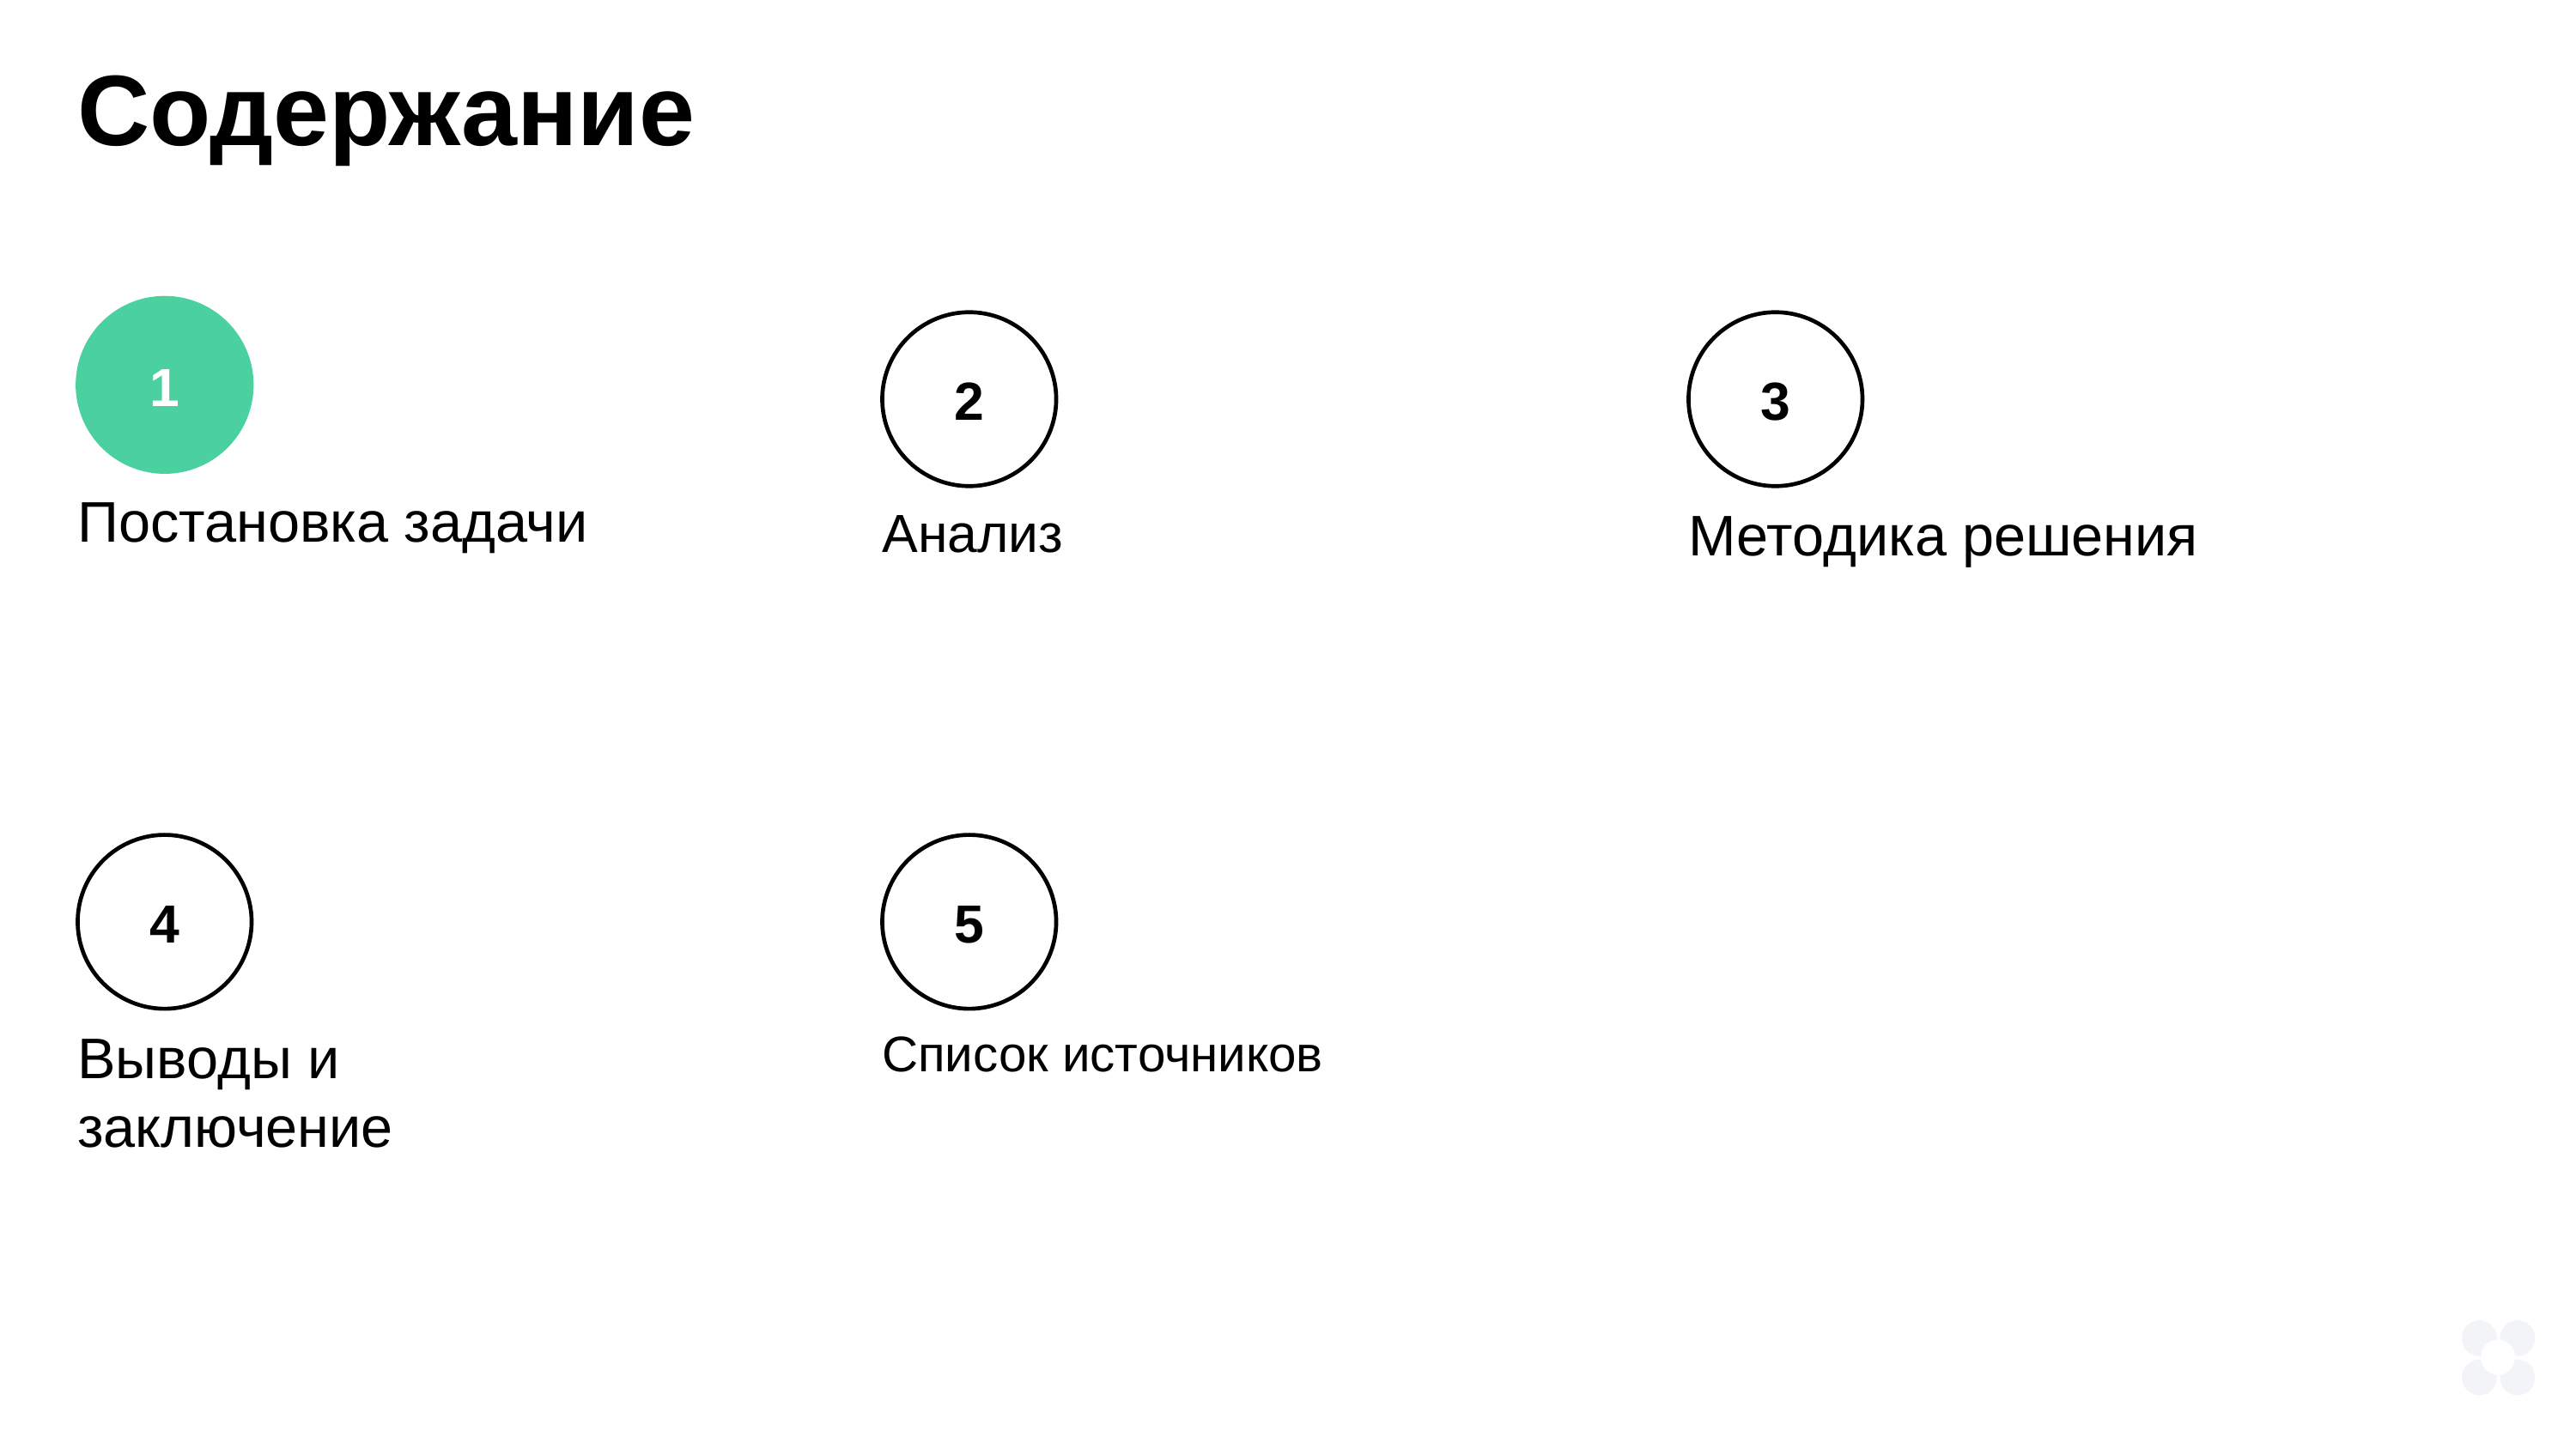

Содержание
1
Постановка задачи

2
Анализ

3
Методика решения

4
Выводы и заключение

5
Список источников